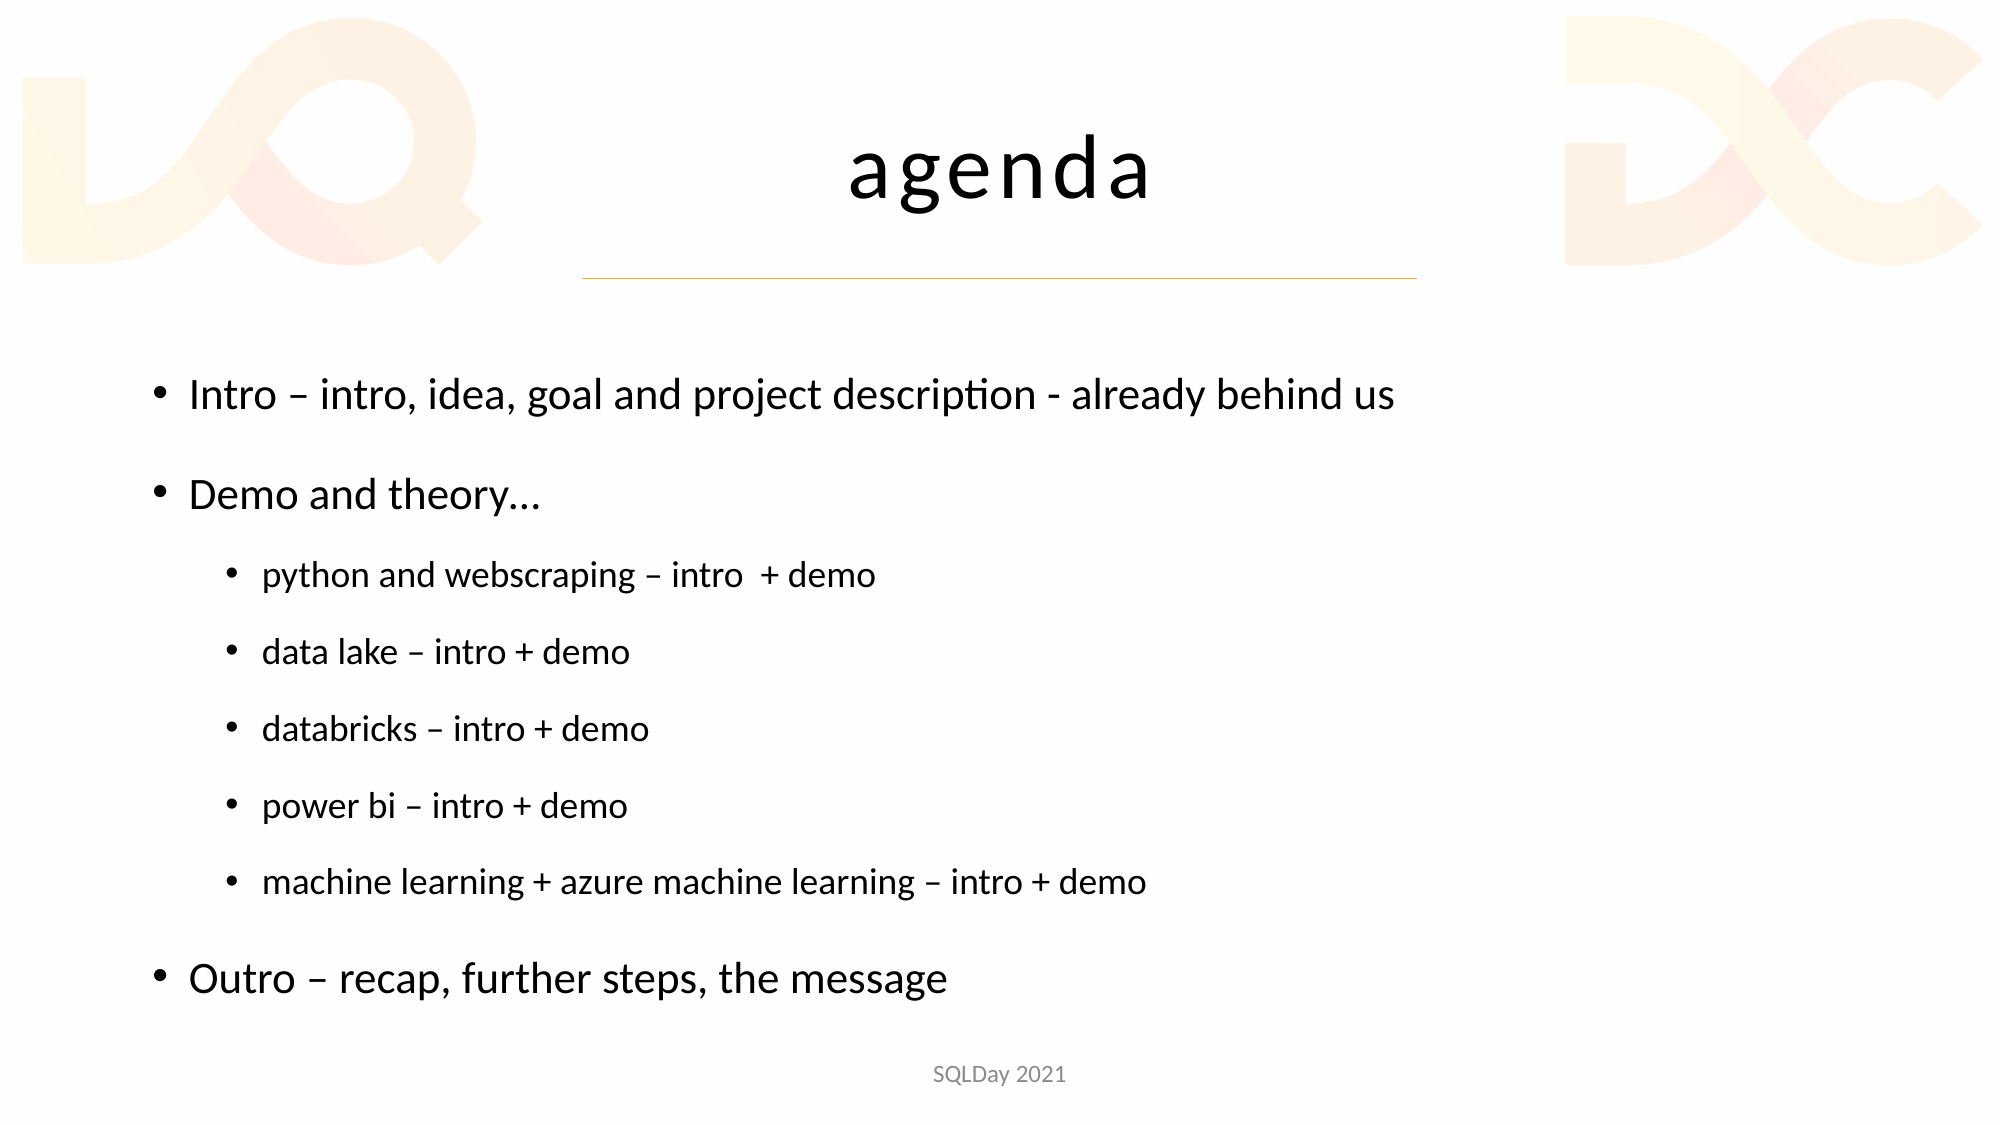

# agenda
Intro – intro, idea, goal and project description - already behind us
Demo and theory…
python and webscraping – intro  + demo
data lake – intro + demo
databricks – intro + demo
power bi – intro + demo
machine learning + azure machine learning – intro + demo
Outro – recap, further steps, the message
SQLDay 2021